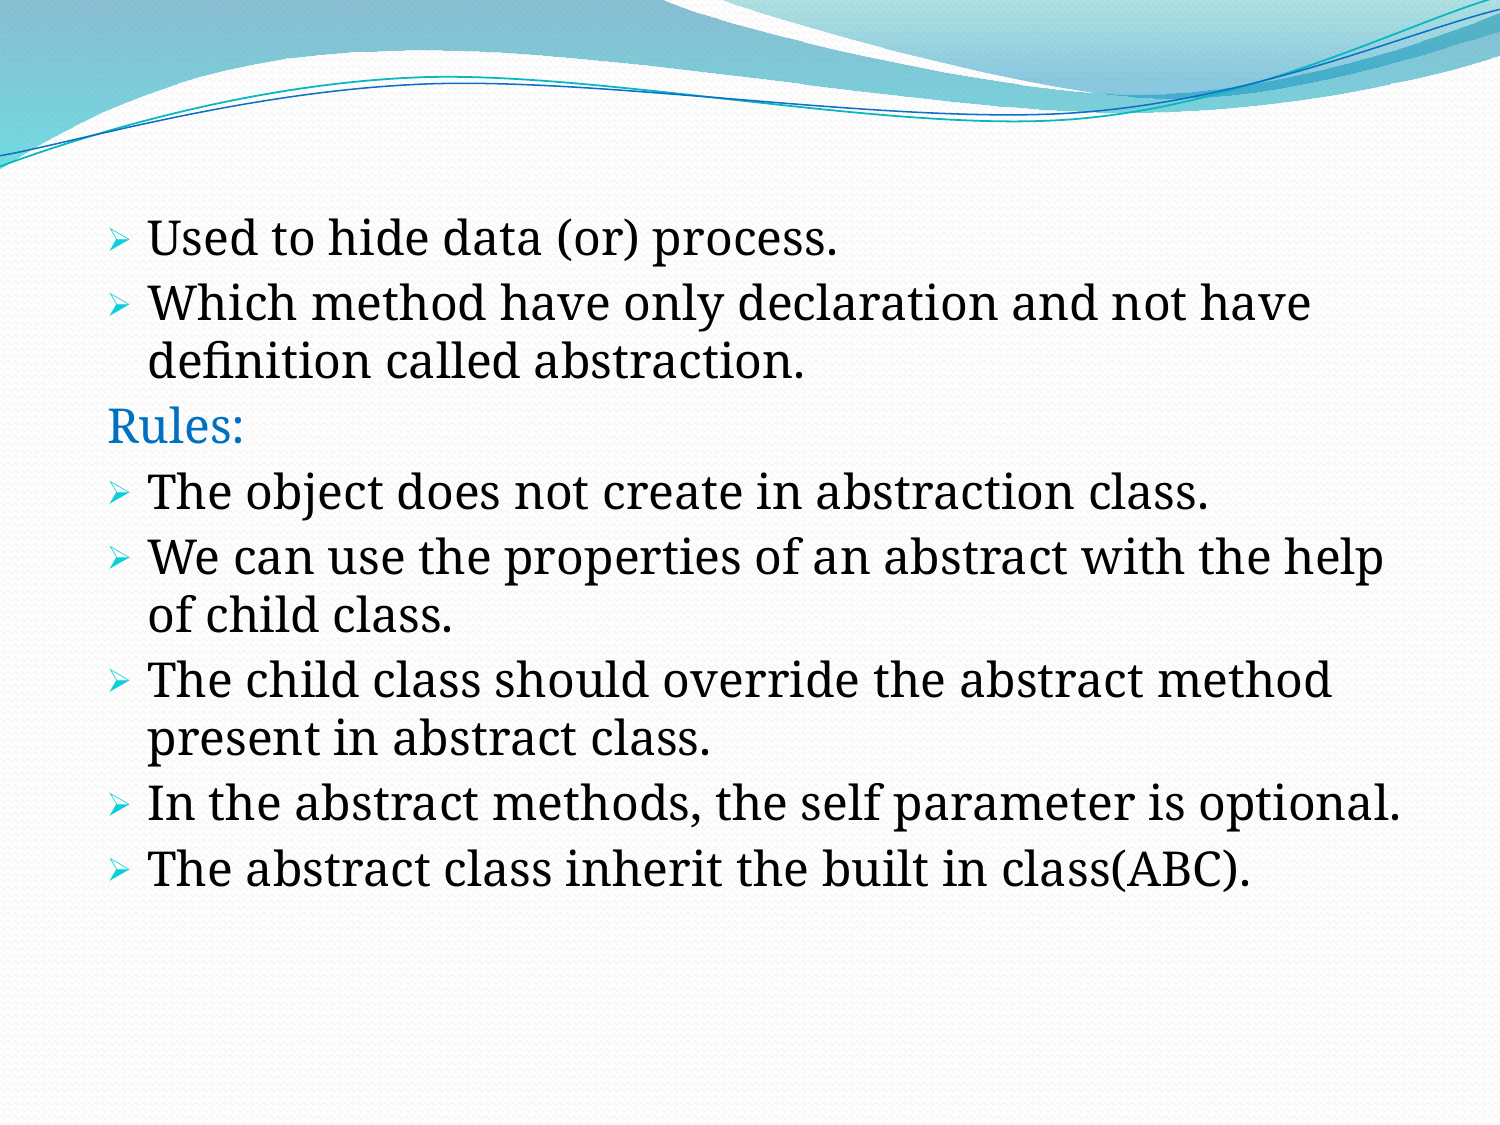

Used to hide data (or) process.
Which method have only declaration and not have definition called abstraction.
Rules:
The object does not create in abstraction class.
We can use the properties of an abstract with the help of child class.
The child class should override the abstract method present in abstract class.
In the abstract methods, the self parameter is optional.
The abstract class inherit the built in class(ABC).